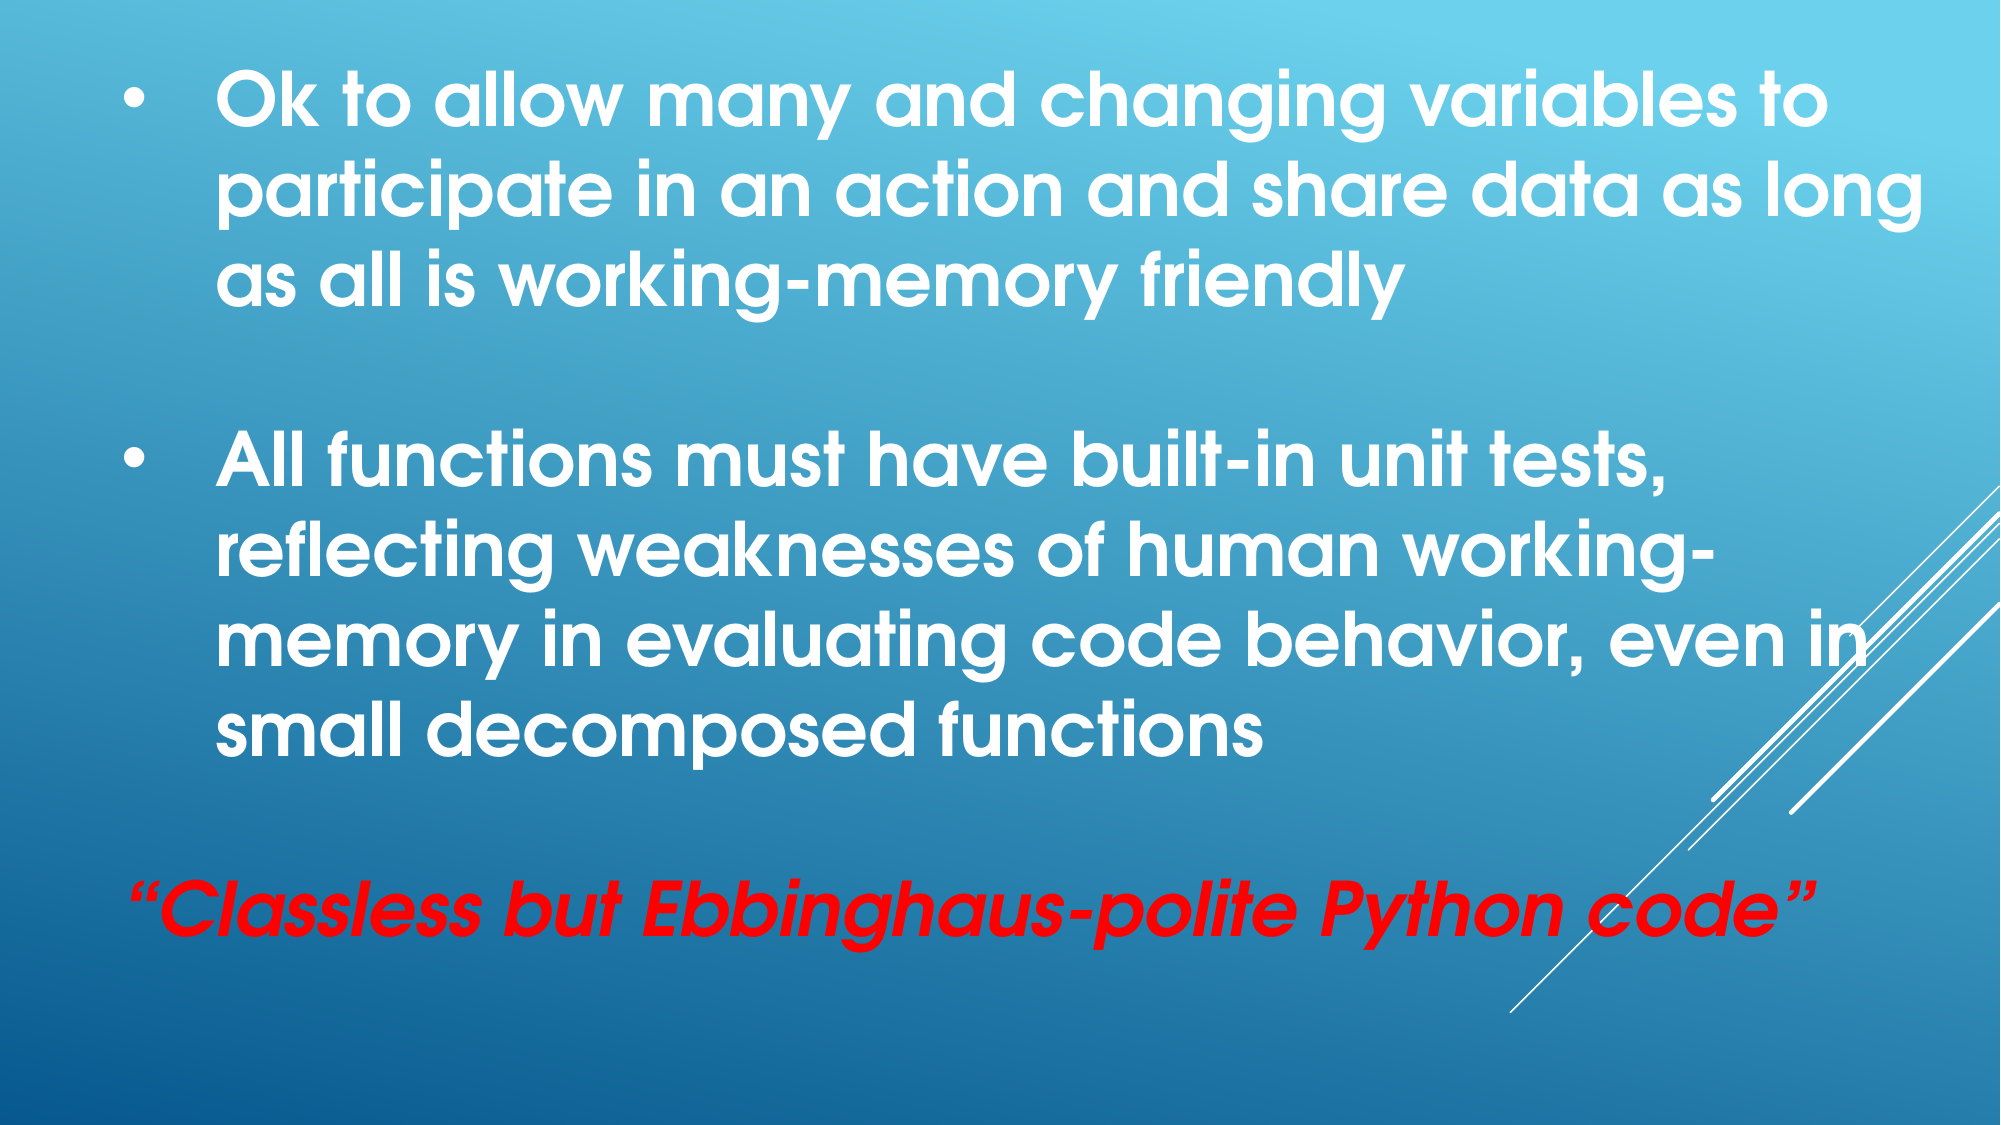

Ok to allow many and changing variables to participate in an action and share data as long as all is working-memory friendly

All functions must have built-in unit tests, reflecting weaknesses of human working-memory in evaluating code behavior, even in small decomposed functions

“Classless but Ebbinghaus-polite Python code”